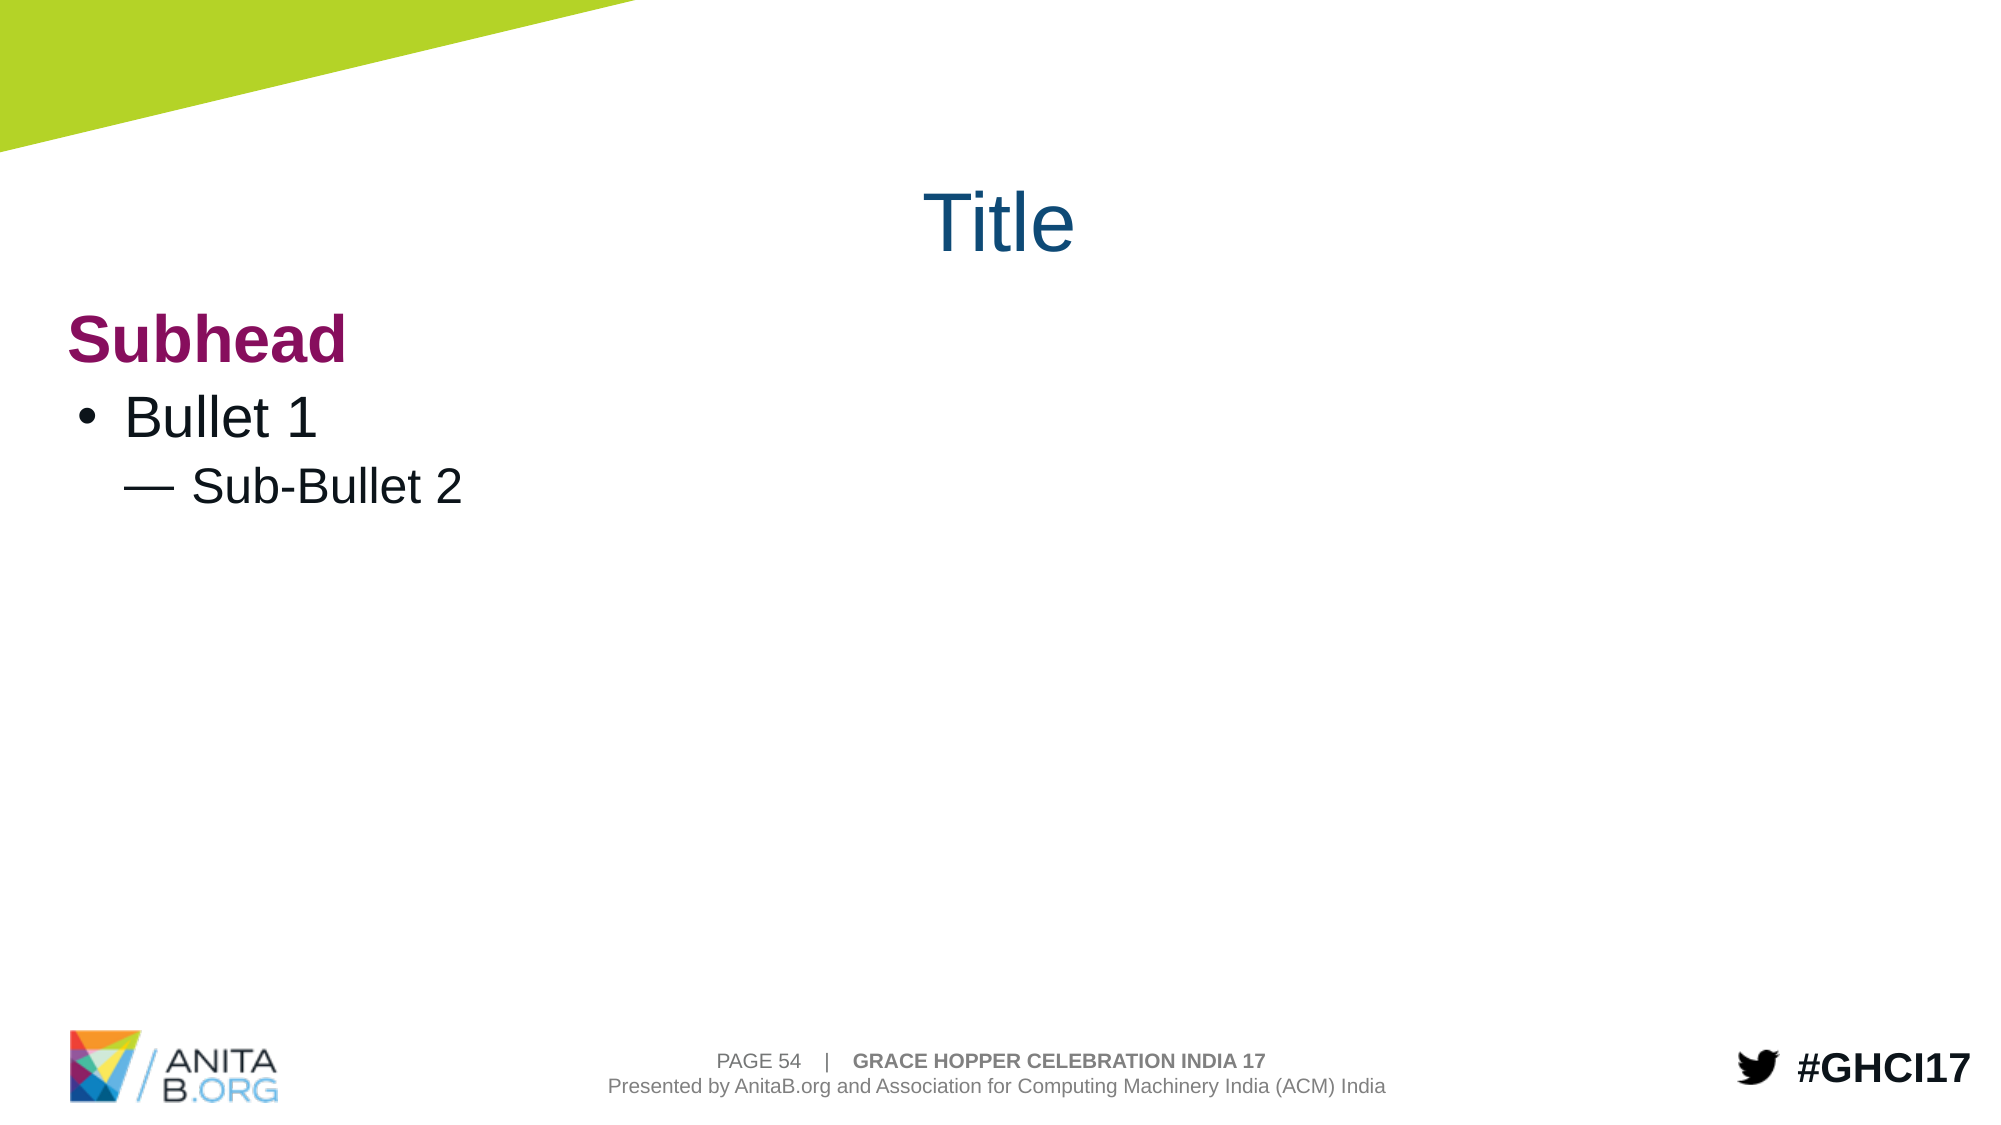

# Title
Subhead
Bullet 1
Sub-Bullet 2